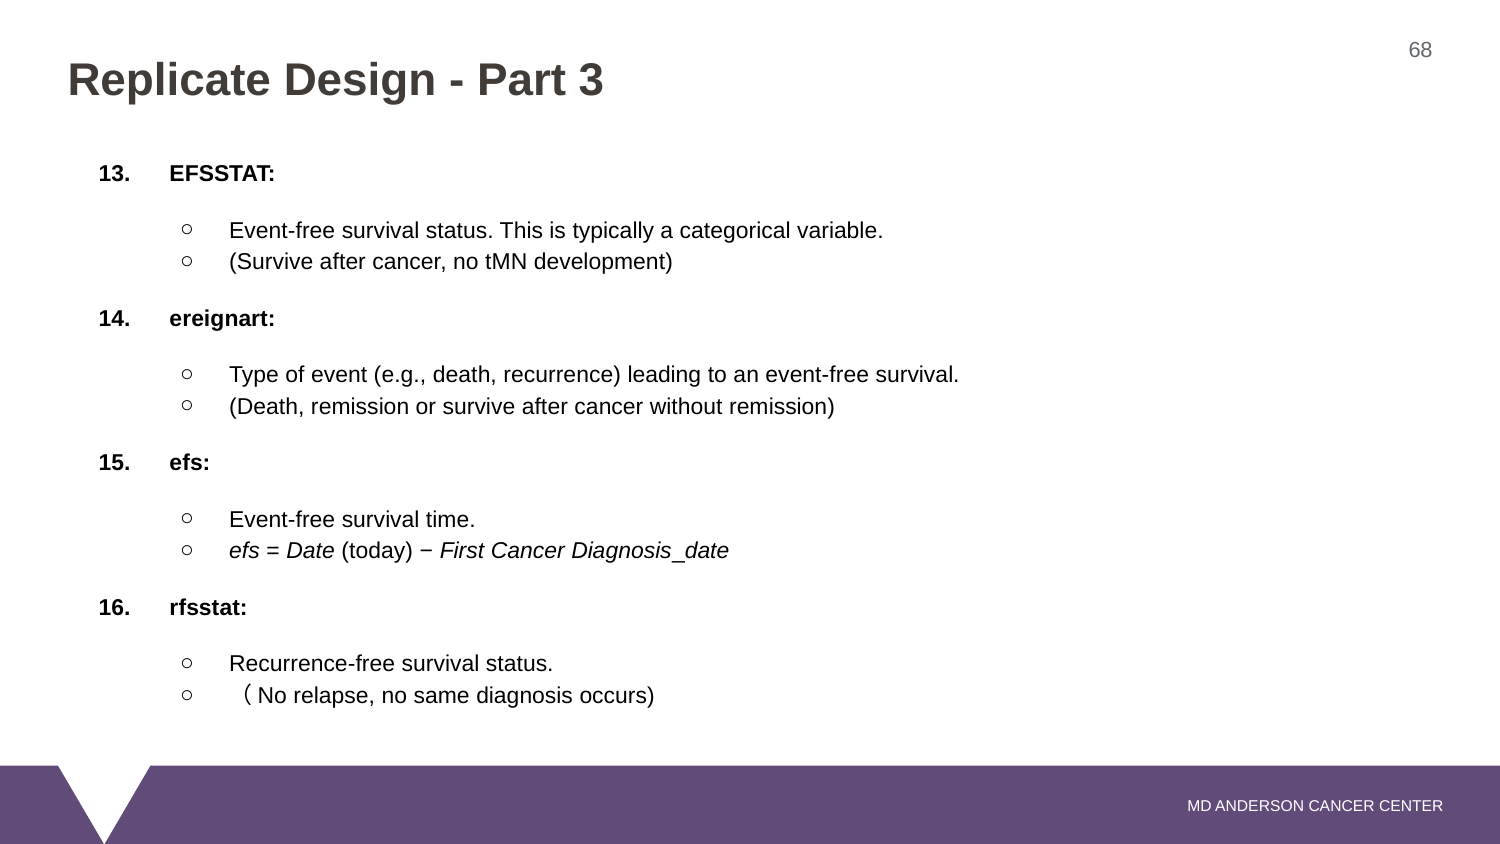

68
# Replicate Design - Part 3
   13.      EFSSTAT:
Event-free survival status. This is typically a categorical variable.
(Survive after cancer, no tMN development)
   14.      ereignart:
Type of event (e.g., death, recurrence) leading to an event-free survival.
(Death, remission or survive after cancer without remission)
   15.      efs:
Event-free survival time.
efs = Date (today) − First Cancer Diagnosis_date
   16.      rfsstat:
Recurrence-free survival status.
（No relapse, no same diagnosis occurs)